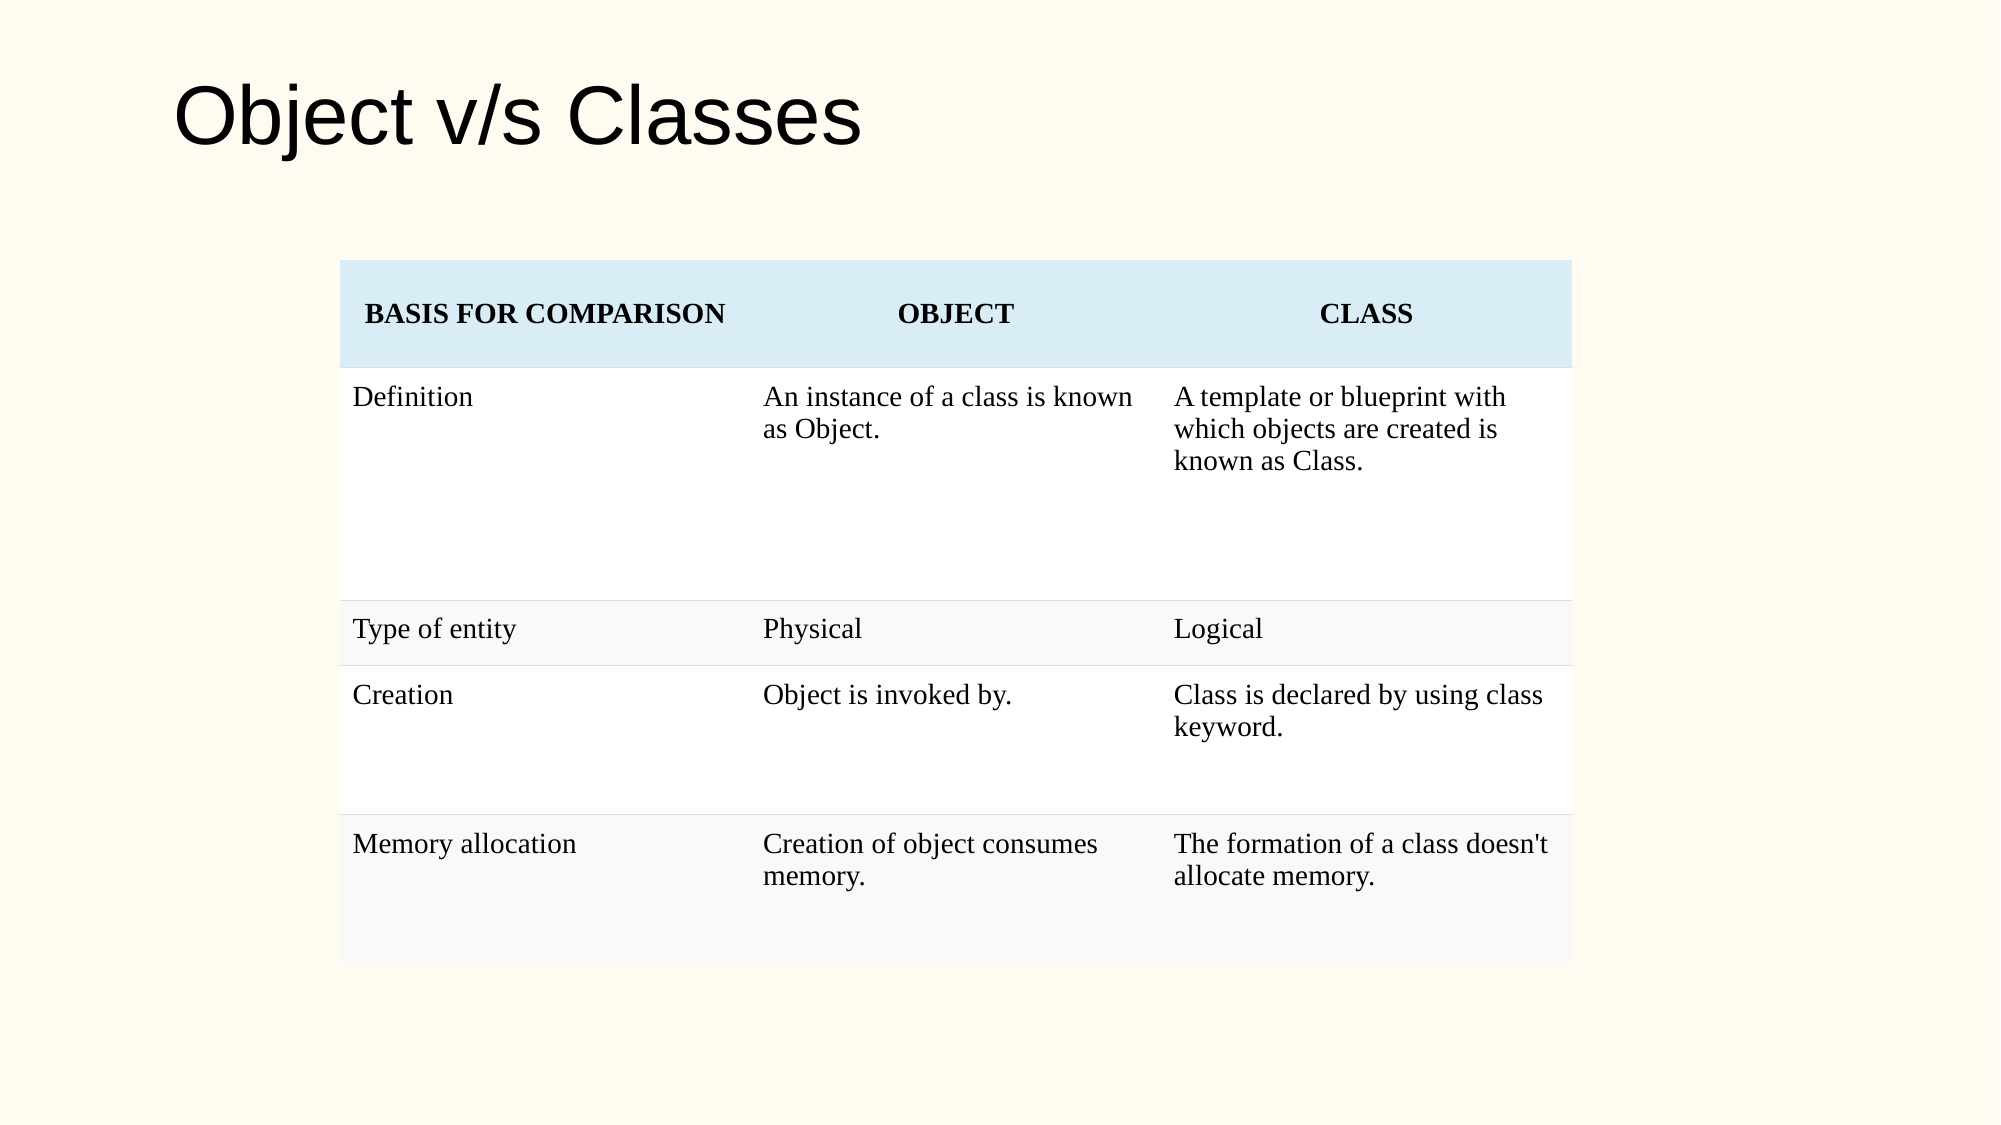

# Object v/s Classes
| BASIS FOR COMPARISON | OBJECT | CLASS |
| --- | --- | --- |
| Definition | An instance of a class is known as Object. | A template or blueprint with which objects are created is known as Class. |
| Type of entity | Physical | Logical |
| Creation | Object is invoked by. | Class is declared by using class keyword. |
| Memory allocation | Creation of object consumes memory. | The formation of a class doesn't allocate memory. |